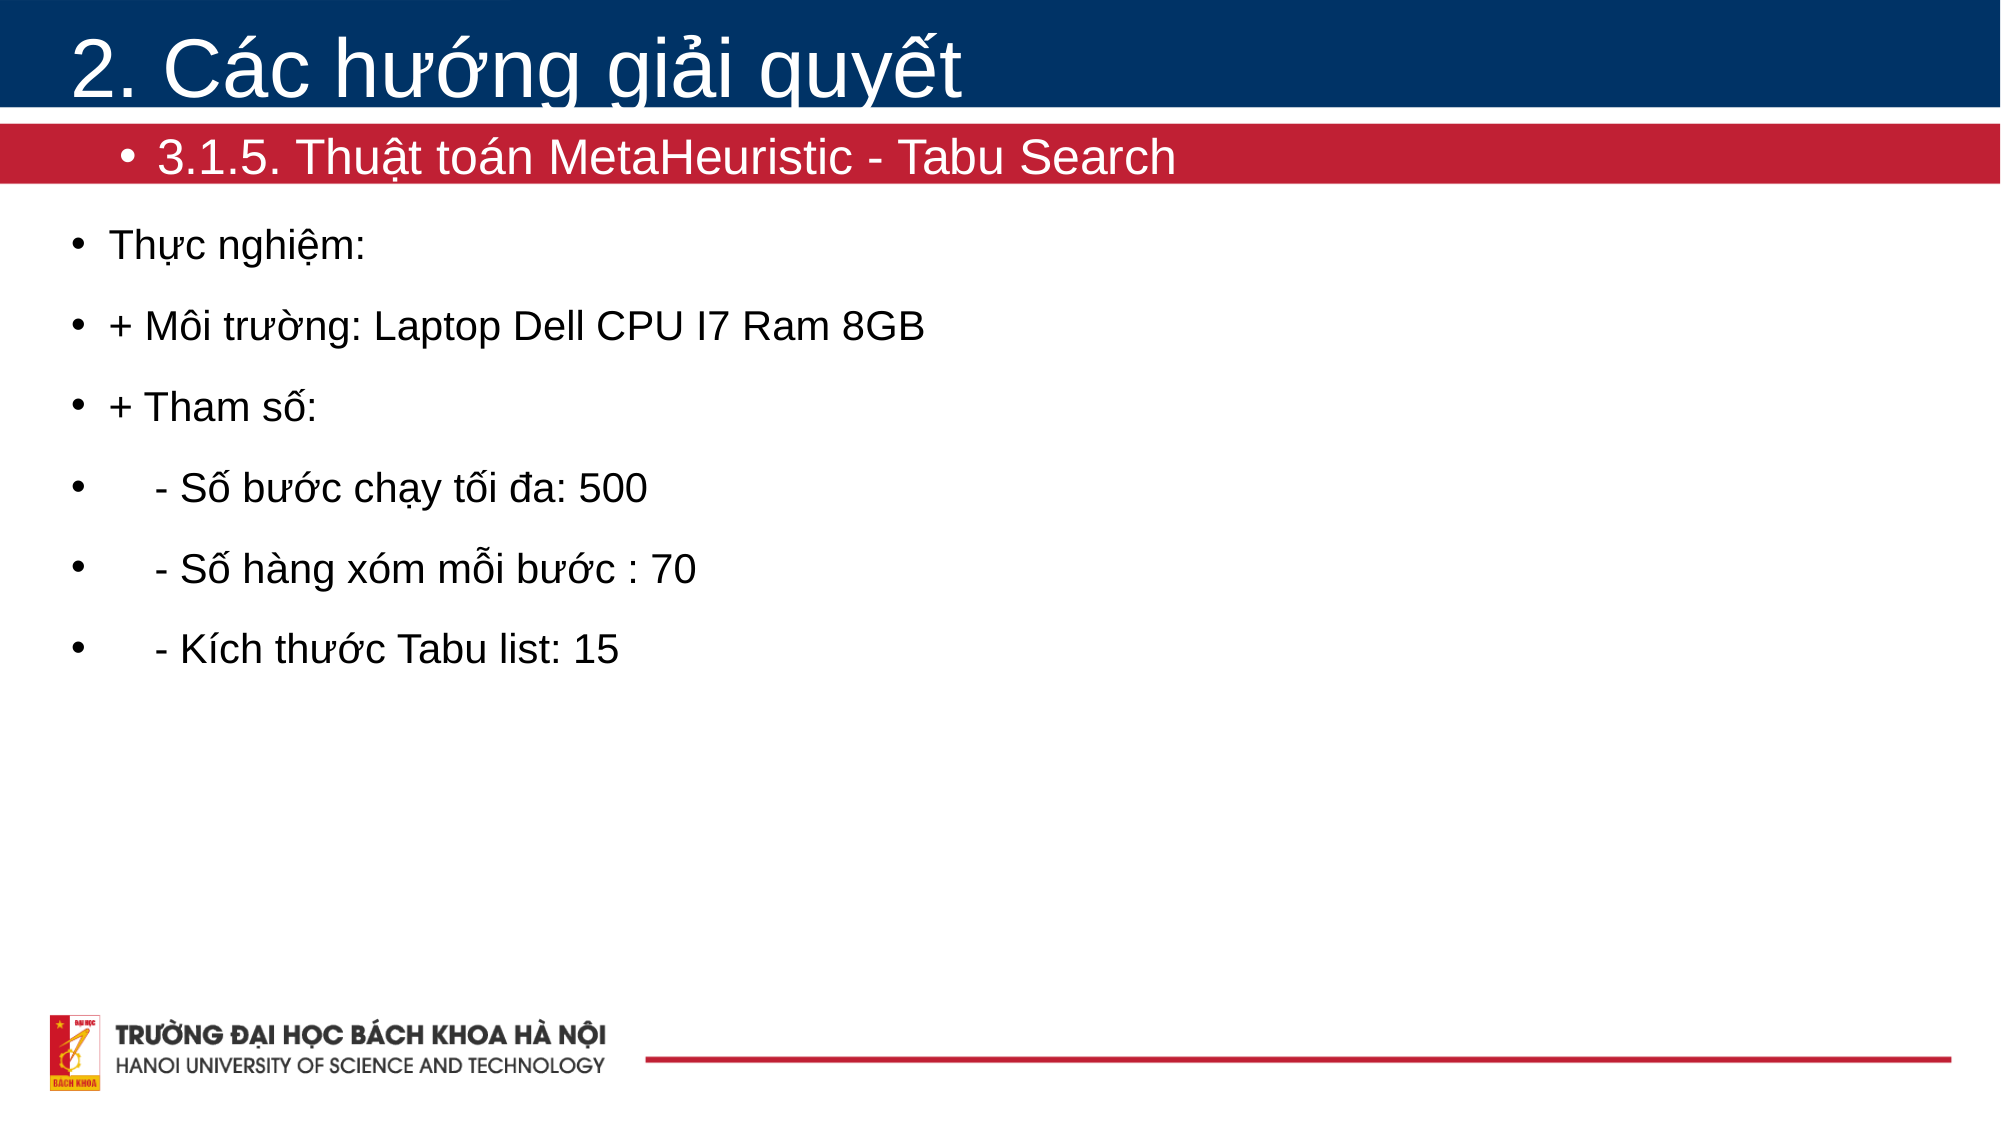

2. Các hướng giải quyết

3.1.5. Thuật toán MetaHeuristic - Tabu Search
# Thực nghiệm:
+ Môi trường: Laptop Dell CPU I7 Ram 8GB
+ Tham số:
    - Số bước chạy tối đa: 500
    - Số hàng xóm mỗi bước : 70
    - Kích thước Tabu list: 15